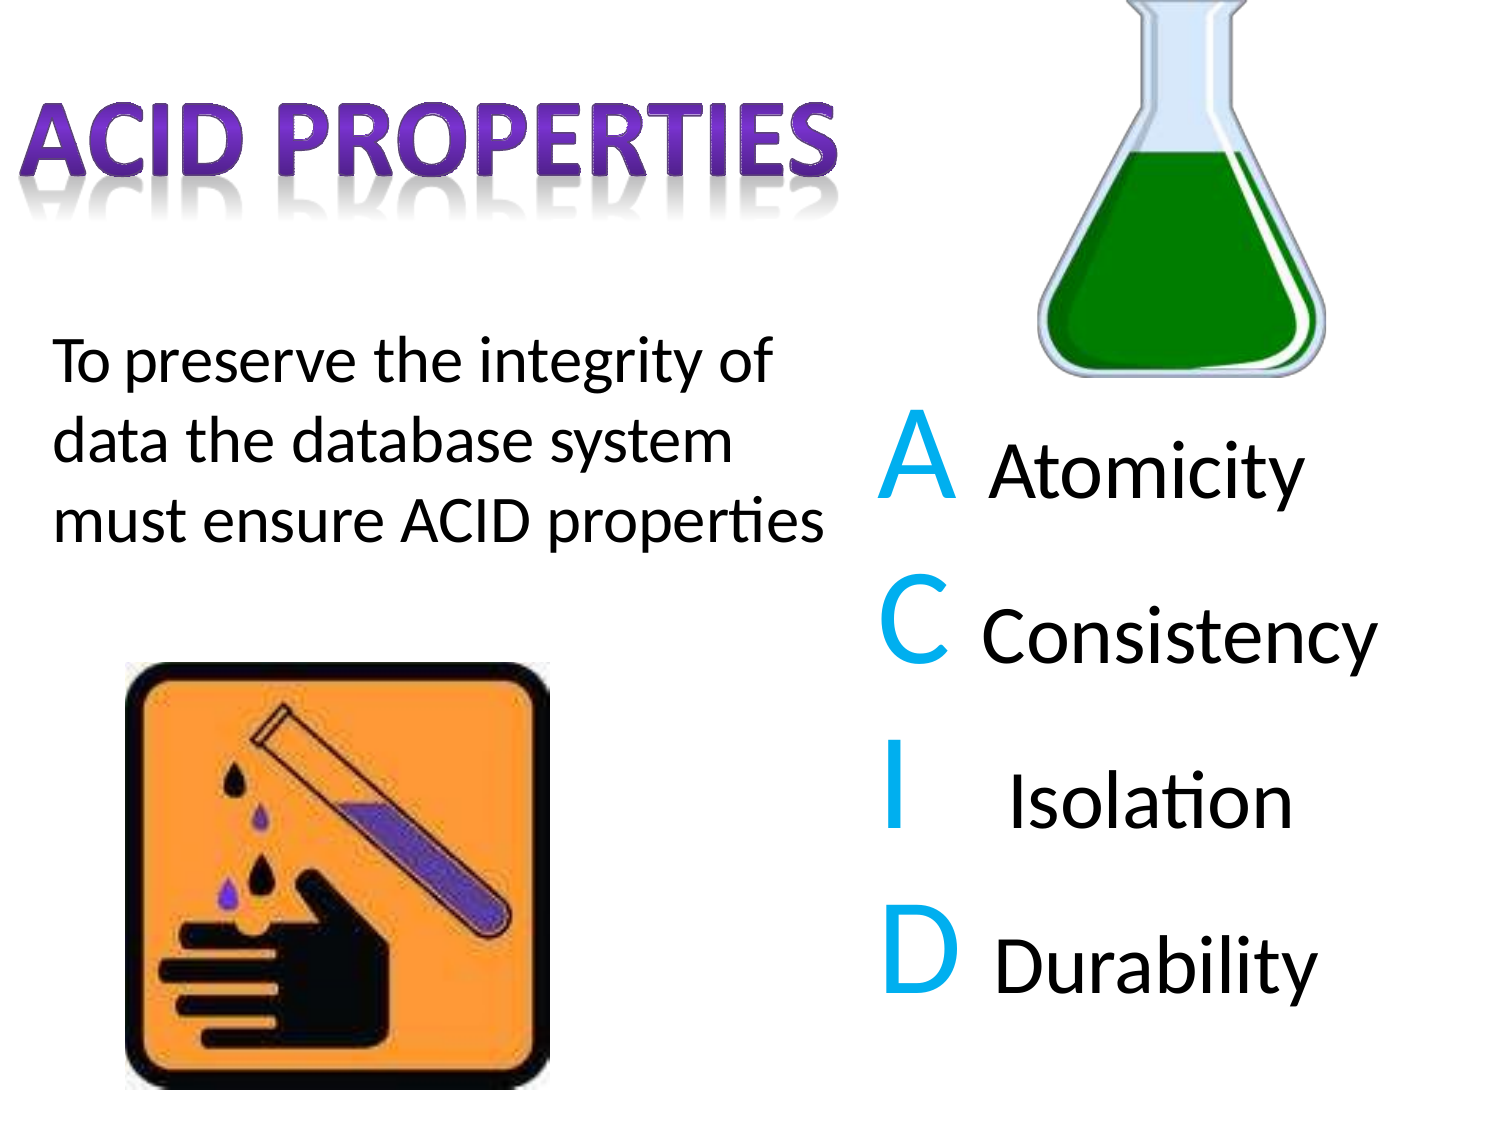

To preserve the integrity of  data the database system  must ensure ACID properties
# A Atomicity
C Consistency

I	Isolation
D Durability